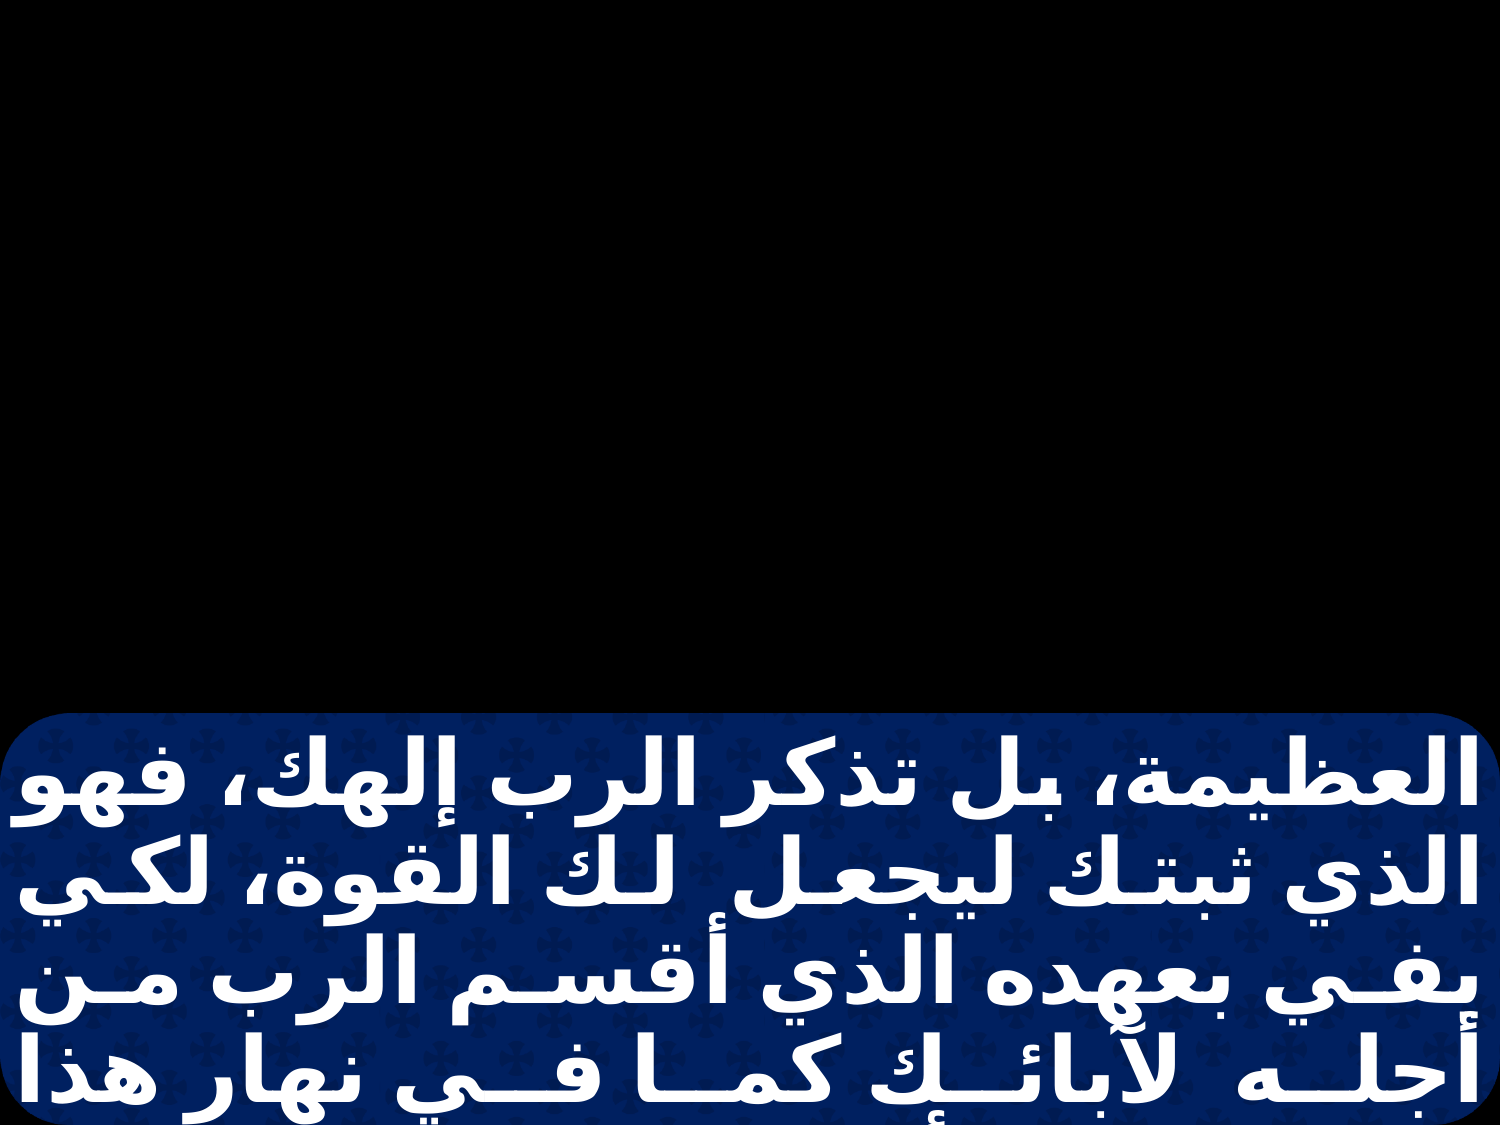

العظيمة، بل تذكر الرب إلهك، فهو الذي ثبتك ليجعل  لك القوة، لكي يفي بعهده الذي أقسم الرب من أجله  لآبائك كما في نهار هذا اليوم. فإن أنت نسيت  نسيانا الرب إلهك، وذهبت واتبعت آلهة أخرى